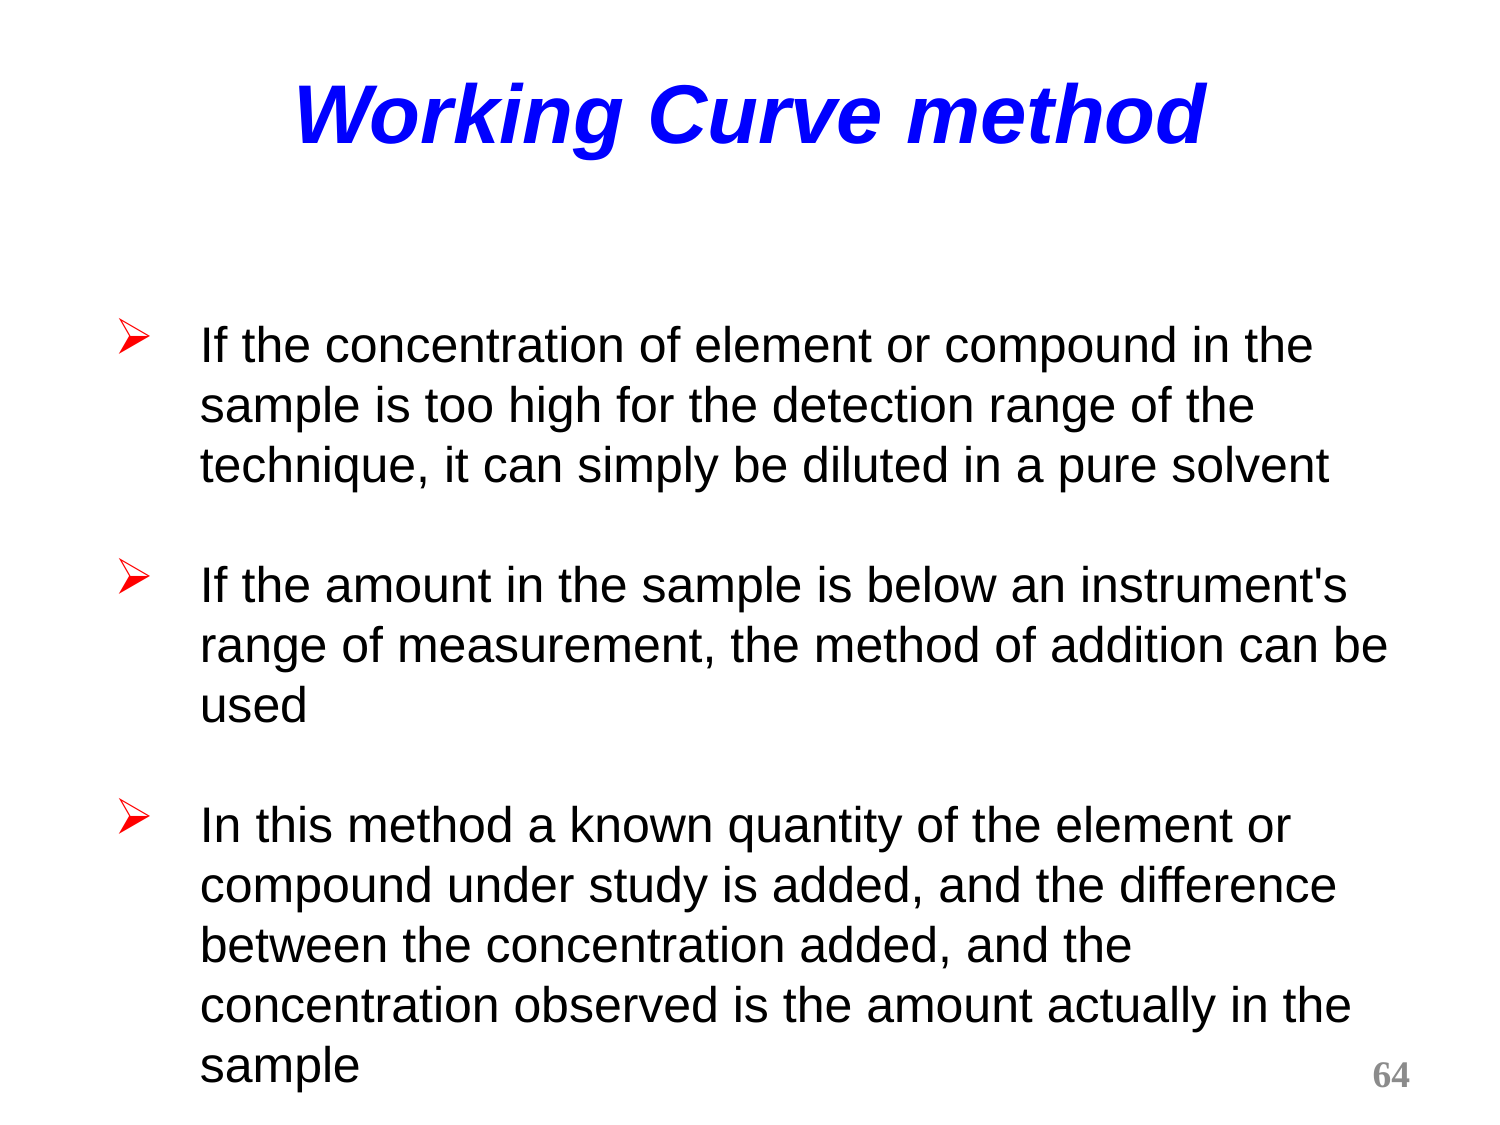

# Working Curve method
If the concentration of element or compound in the sample is too high for the detection range of the technique, it can simply be diluted in a pure solvent

If the amount in the sample is below an instrument's range of measurement, the method of addition can be used

In this method a known quantity of the element or compound under study is added, and the difference between the concentration added, and the concentration observed is the amount actually in the sample
64